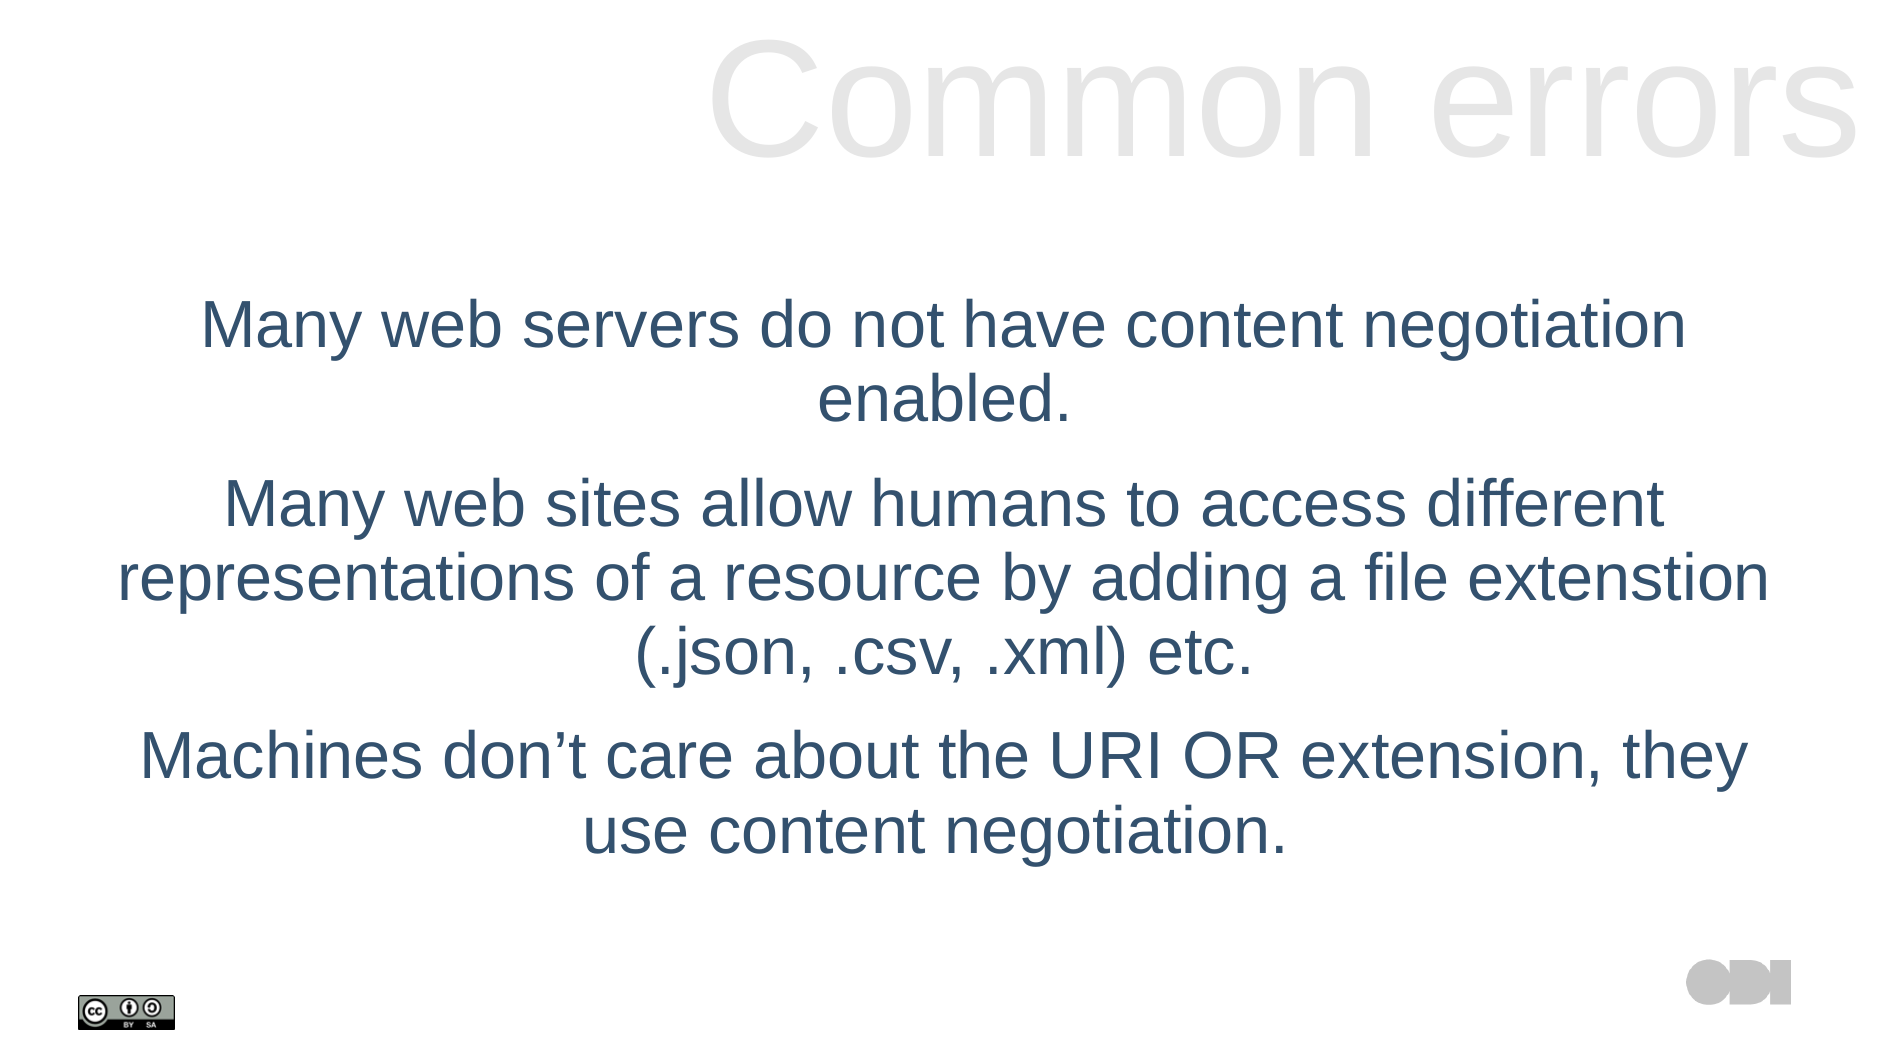

# Common errors
Many web servers do not have content negotiation enabled.
Many web sites allow humans to access different representations of a resource by adding a file extenstion (.json, .csv, .xml) etc.
Machines don’t care about the URI OR extension, they use content negotiation.